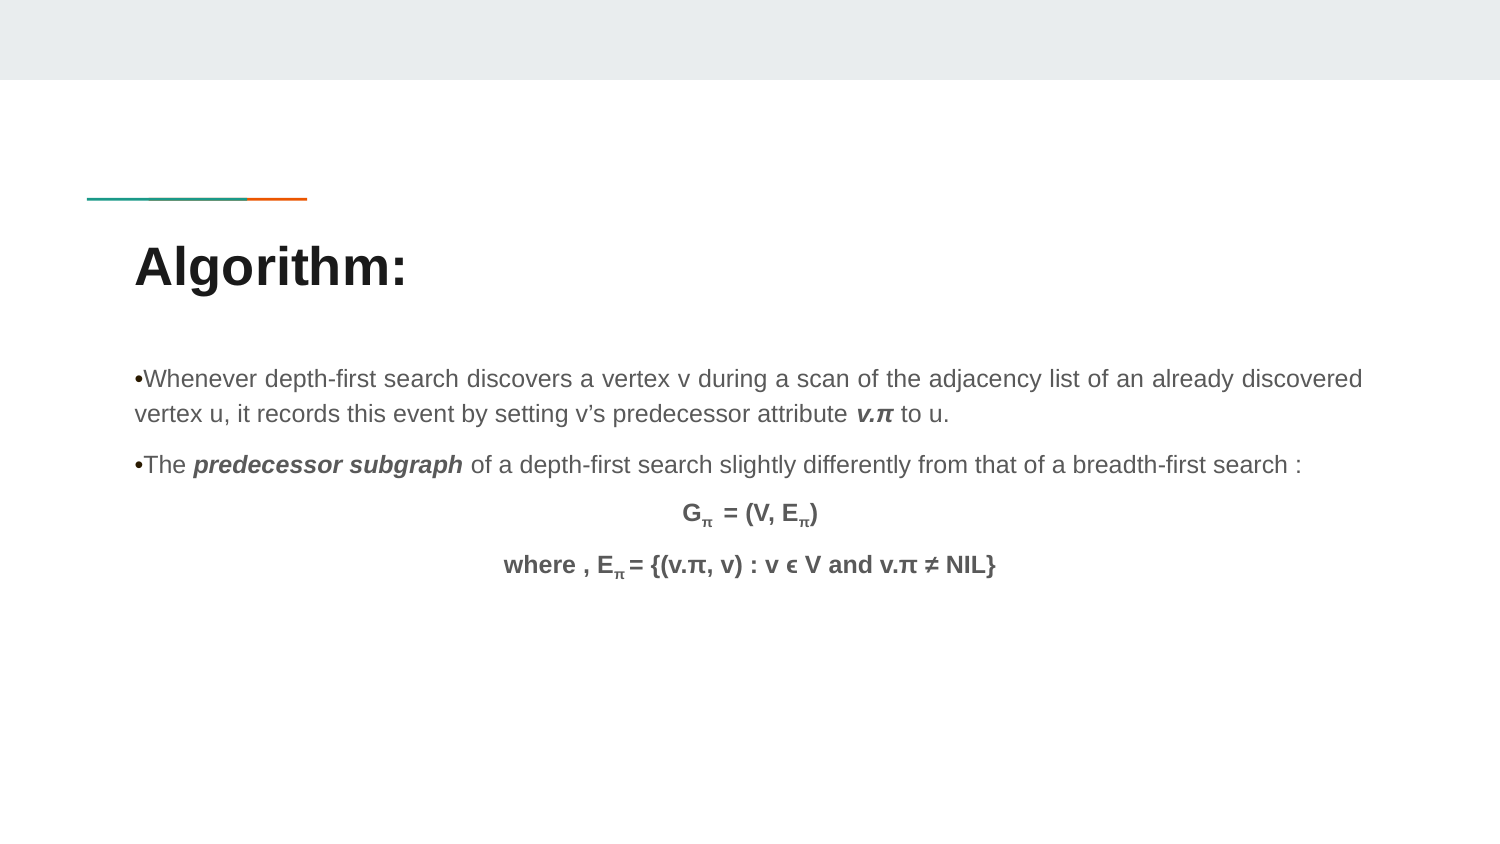

# Algorithm:
•Whenever depth-first search discovers a vertex v during a scan of the adjacency list of an already discovered vertex u, it records this event by setting v’s predecessor attribute v.π to u.
•The predecessor subgraph of a depth-first search slightly differently from that of a breadth-first search :
Gπ  = (V, Eπ)
where , Eπ = {(v.π, v) : v ϵ V and v.π ≠ NIL}